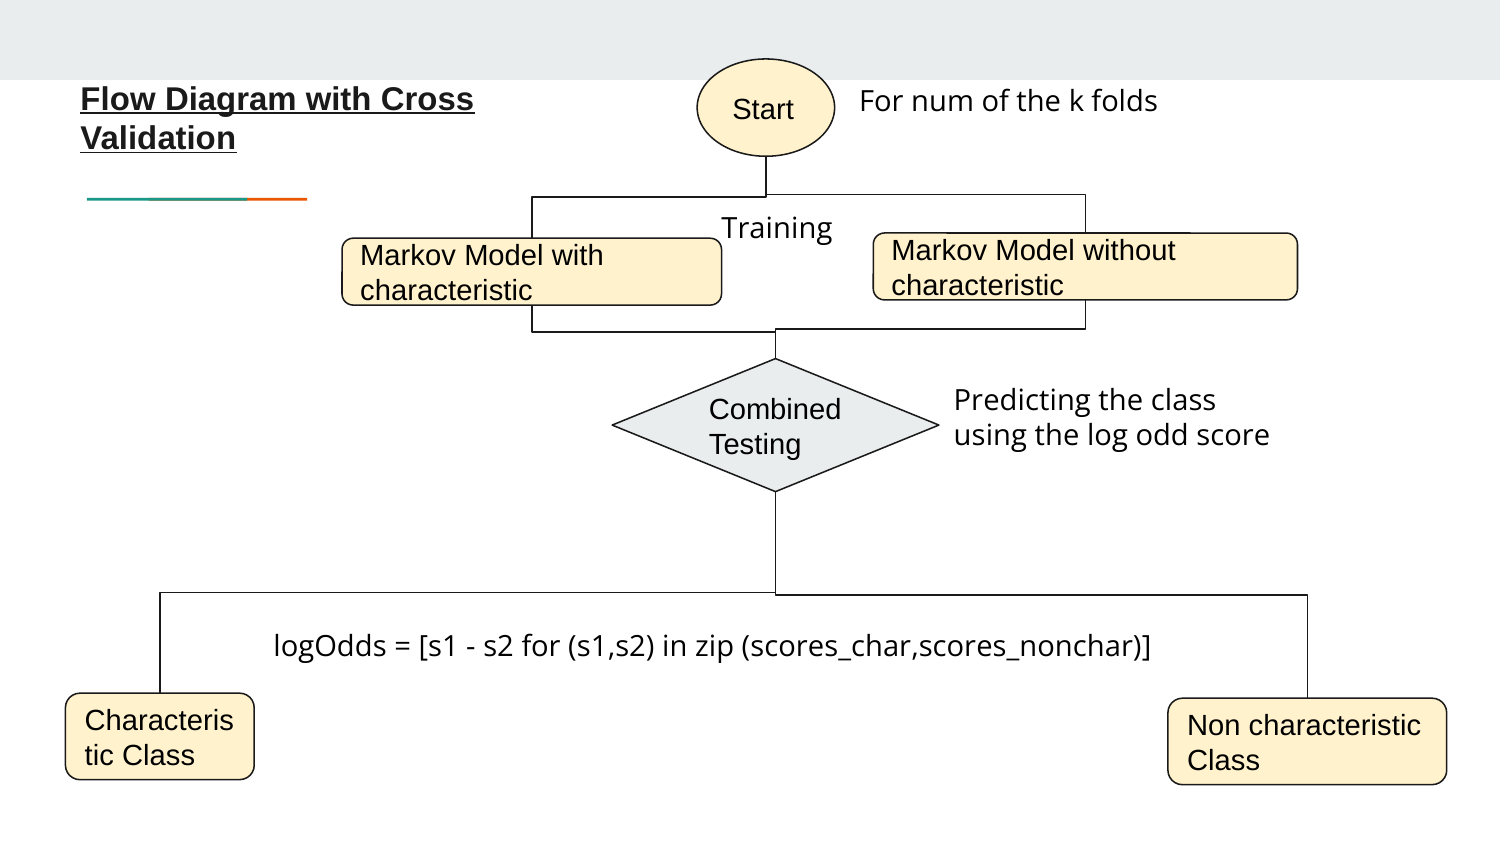

Start
# Flow Diagram with Cross Validation
For num of the k folds
Training
Markov Model without characteristic
Markov Model with characteristic
Combined Testing
Predicting the class using the log odd score
logOdds = [s1 - s2 for (s1,s2) in zip (scores_char,scores_nonchar)]
Characteristic Class
Non characteristic Class